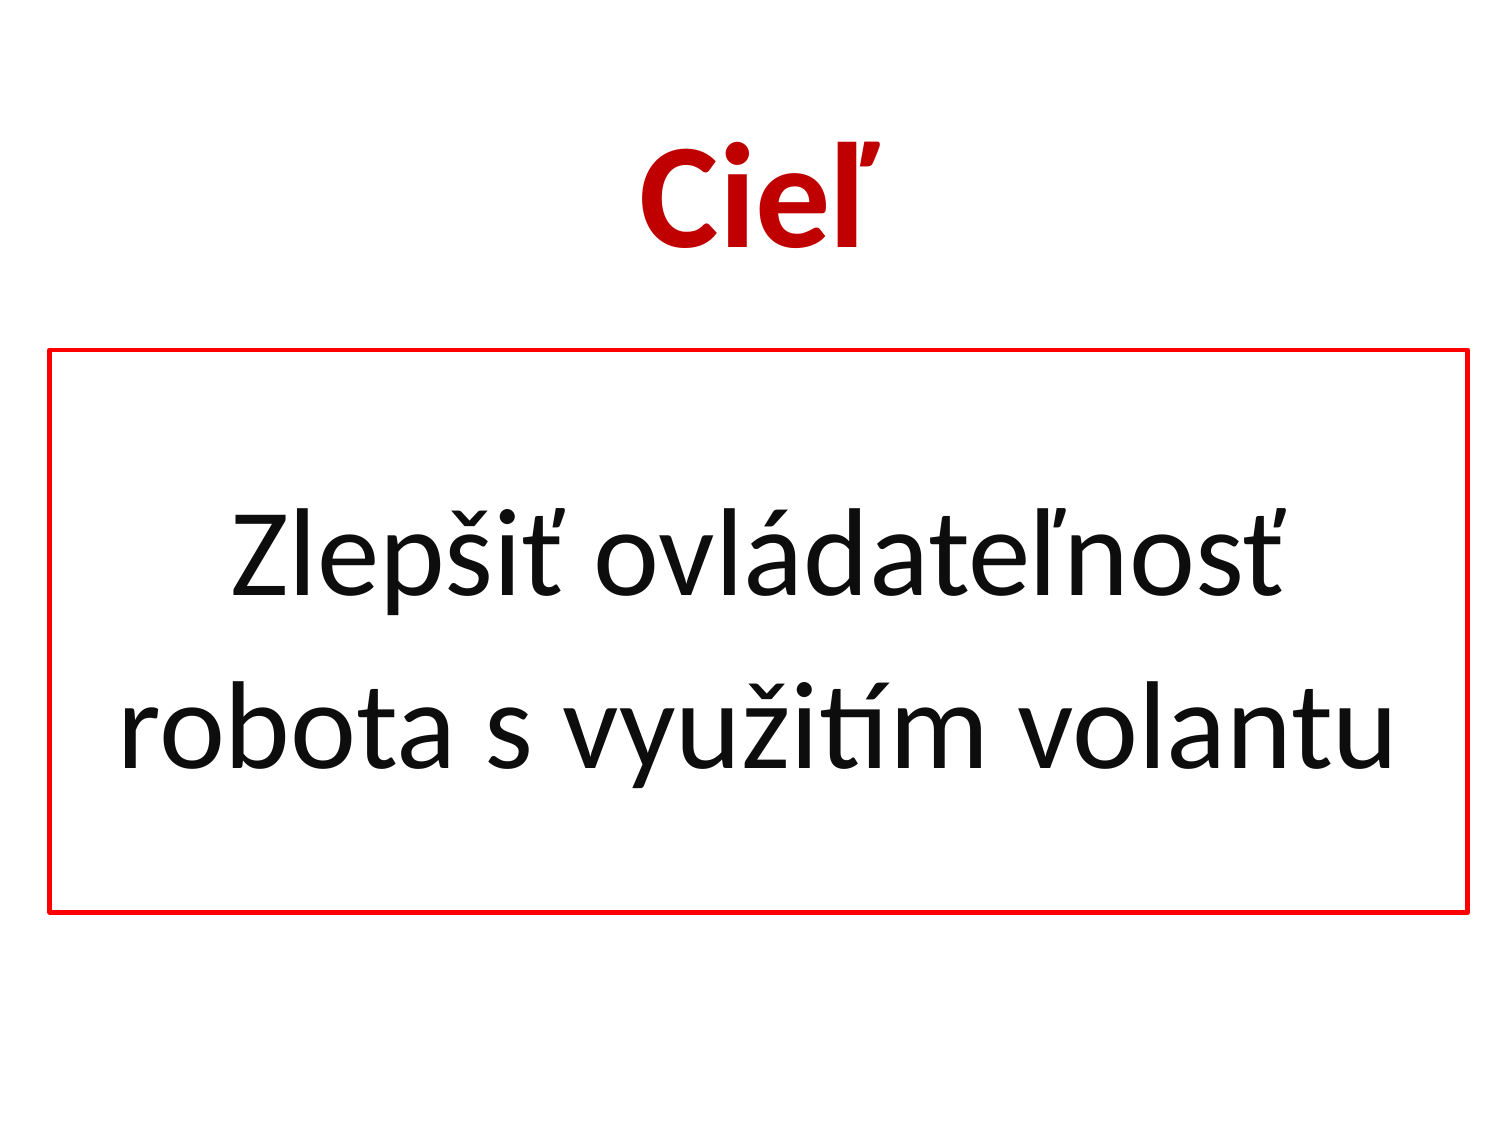

Cieľ

Zlepšiť ovládateľnosť robota s využitím volantu